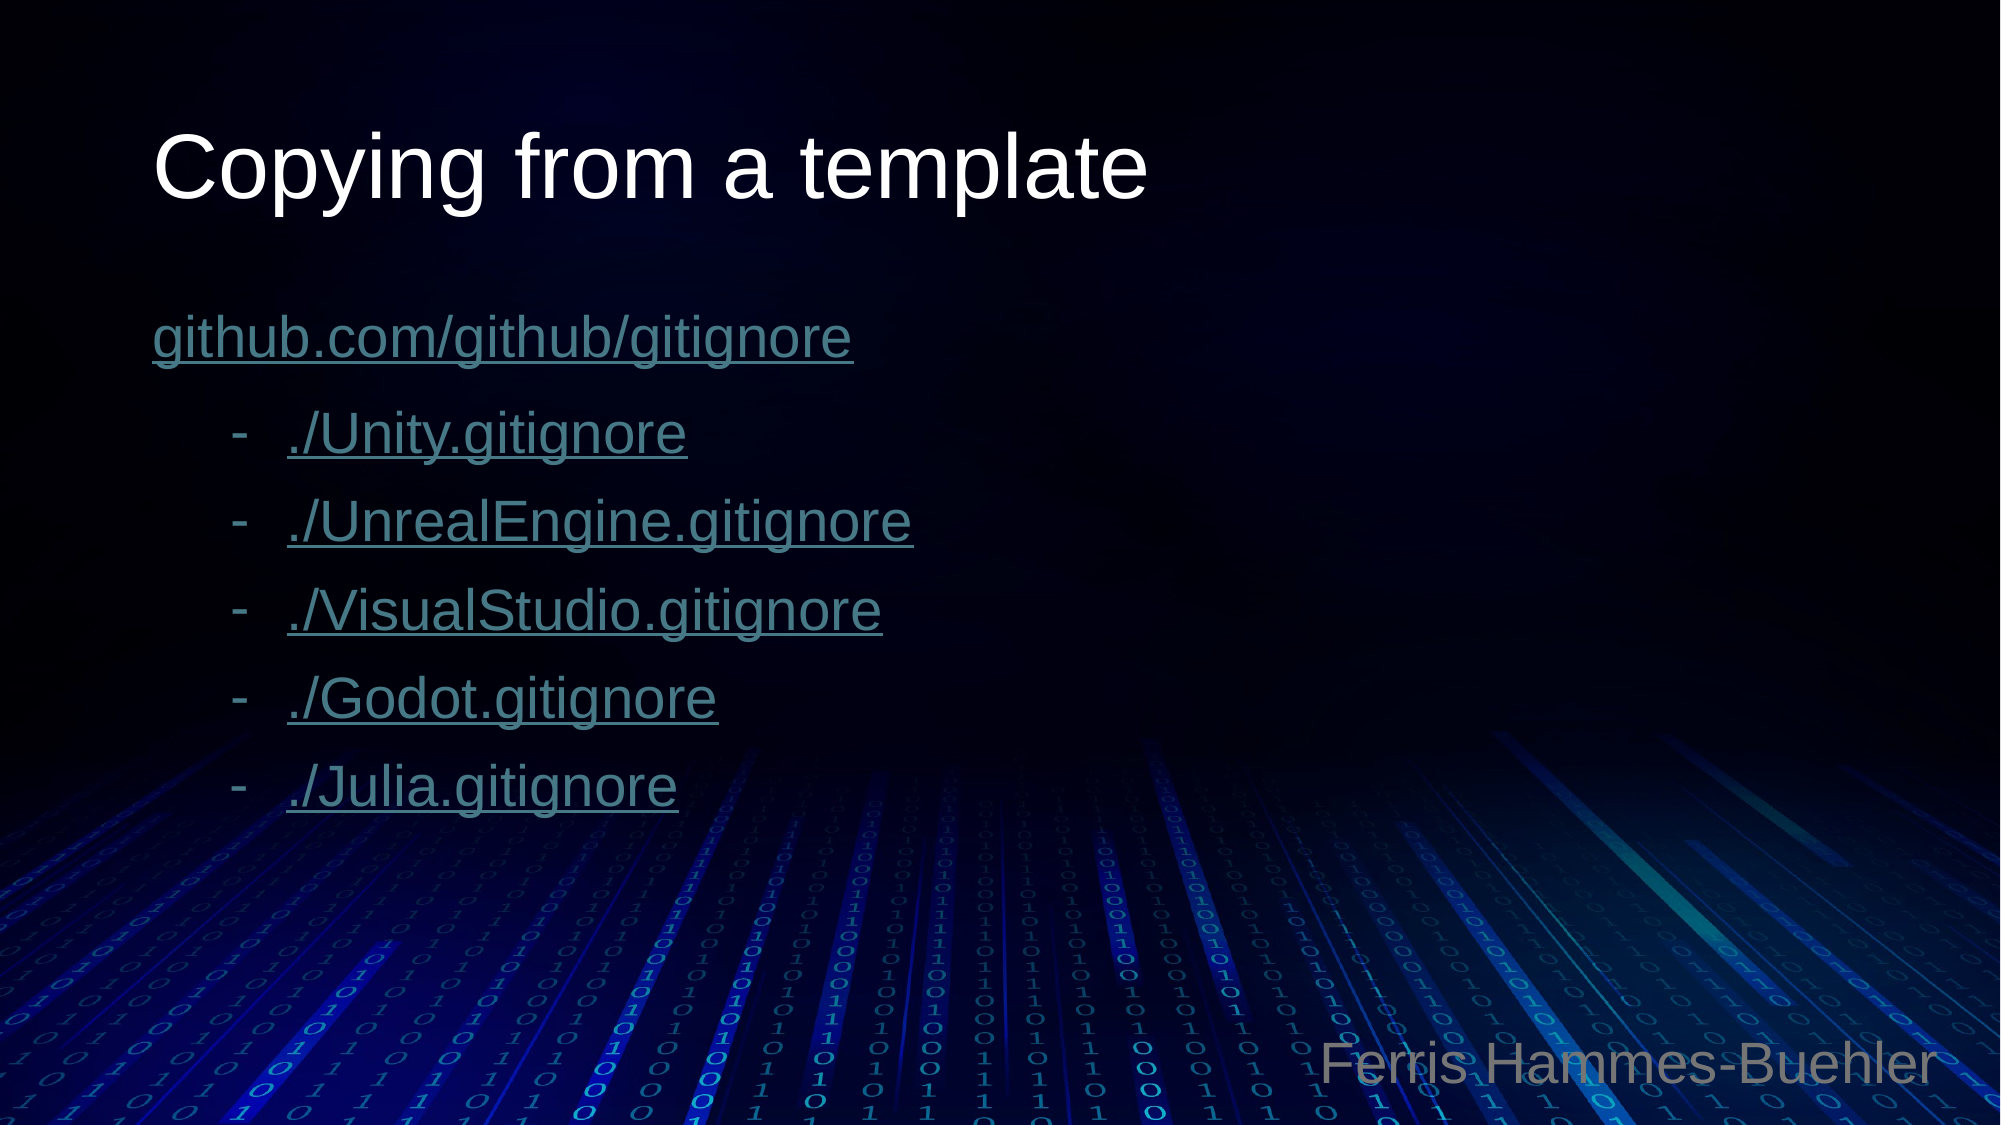

# Copying from a template
github.com/github/gitignore
./Unity.gitignore
./UnrealEngine.gitignore
./VisualStudio.gitignore
./Godot.gitignore
./Julia.gitignore
Ferris Hammes-Buehler